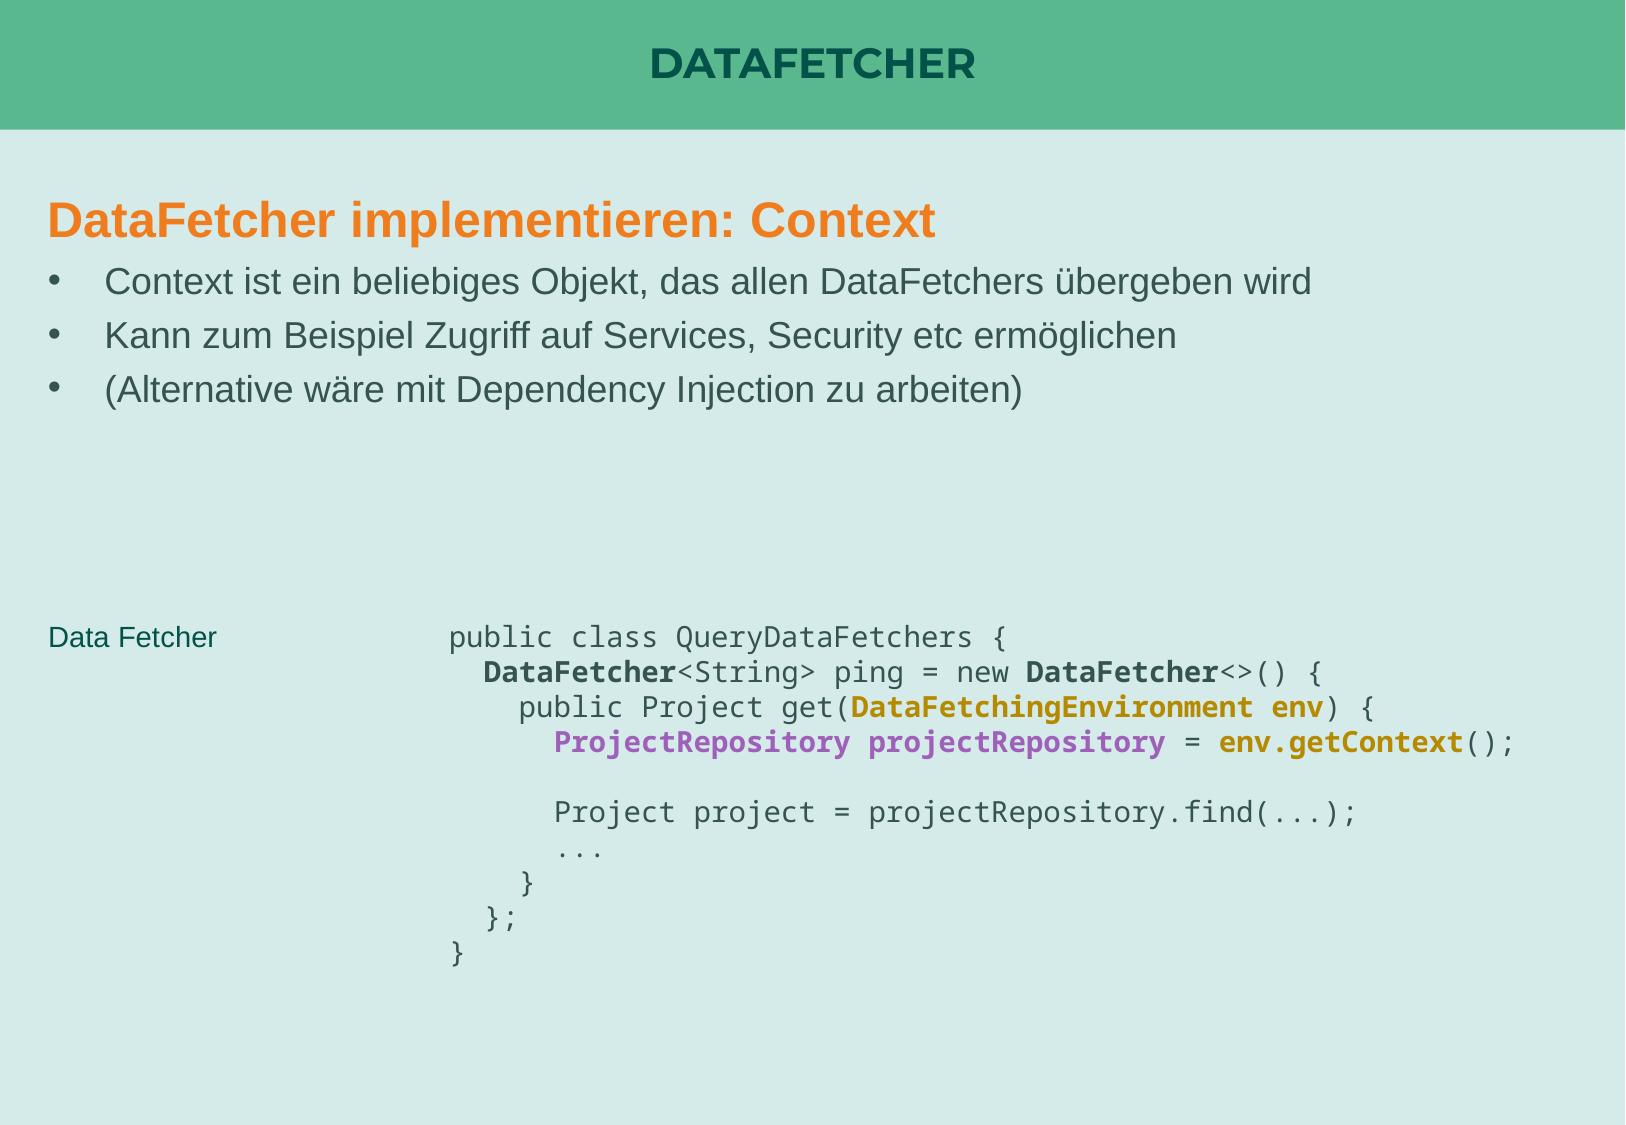

# DataFetcher
DataFetcher implementieren: Context
Context ist ein beliebiges Objekt, das allen DataFetchers übergeben wird
Kann zum Beispiel Zugriff auf Services, Security etc ermöglichen
(Alternative wäre mit Dependency Injection zu arbeiten)
Data Fetcher
public class QueryDataFetchers {
  DataFetcher<String> ping = new DataFetcher<>() {
    public Project get(DataFetchingEnvironment env) {
      ProjectRepository projectRepository = env.getContext();

      Project project = projectRepository.find(...);
      ...
    }
  };
}